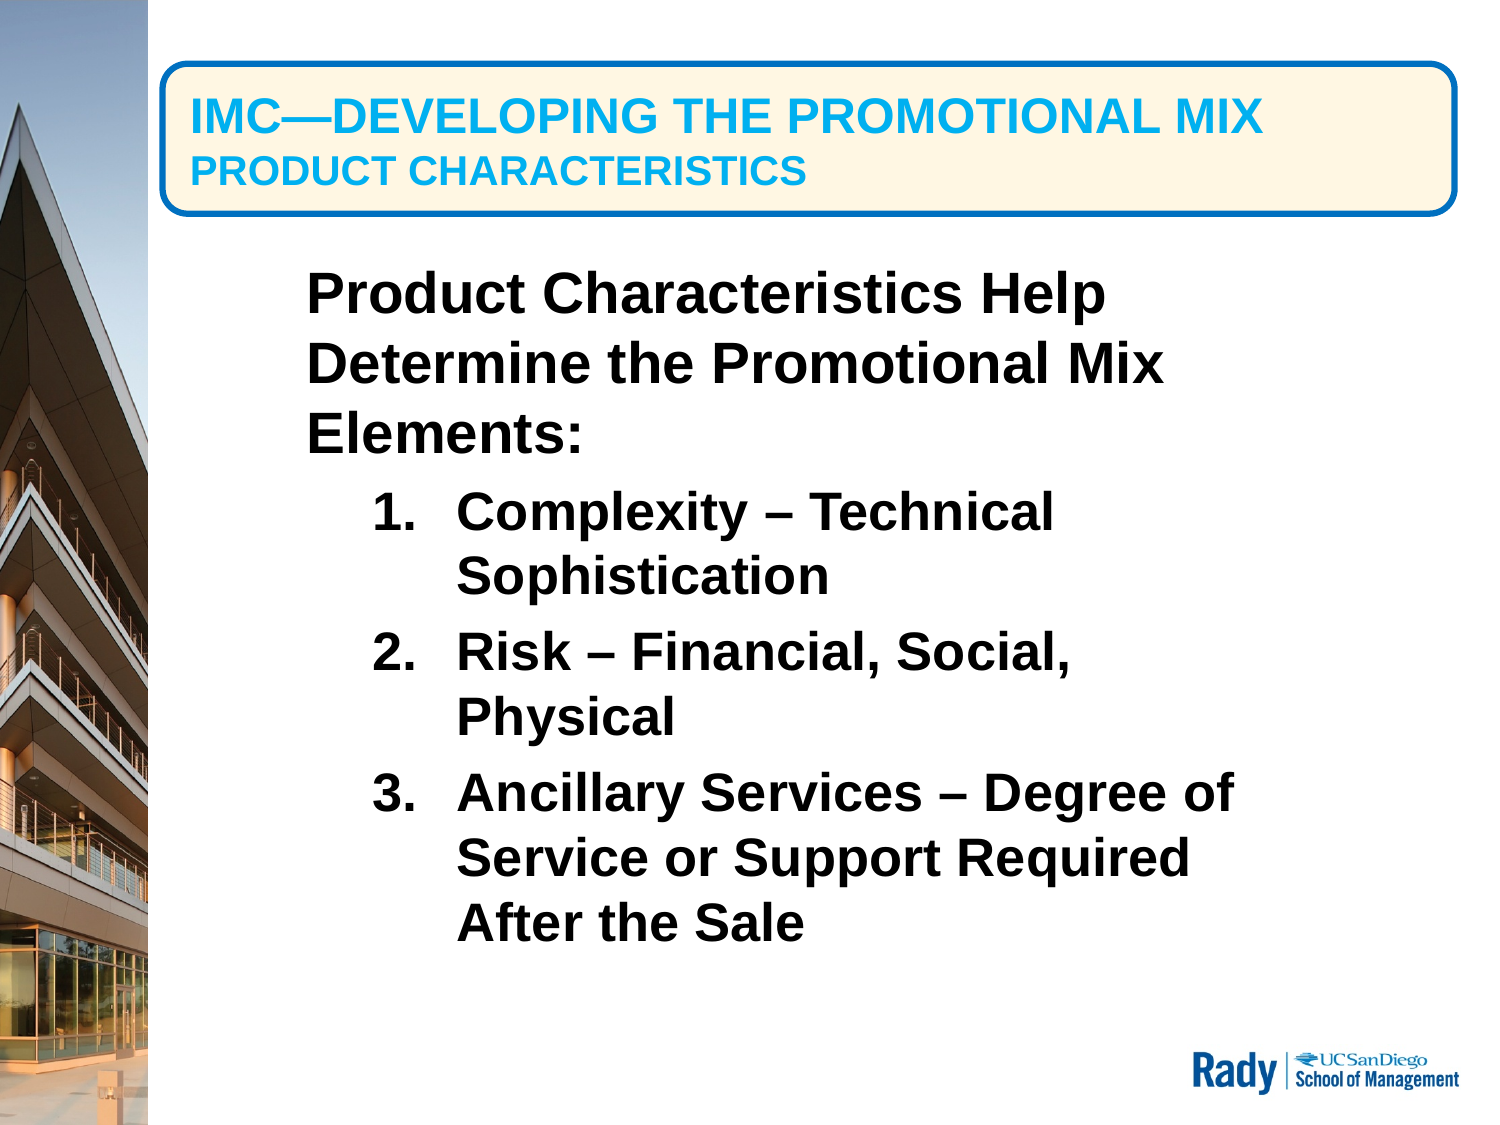

# IMC—DEVELOPING THE PROMOTIONAL MIX PRODUCT CHARACTERISTICS

Product Characteristics Help Determine the Promotional Mix Elements:
Complexity – Technical Sophistication
Risk – Financial, Social, Physical
Ancillary Services – Degree of Service or Support Required After the Sale